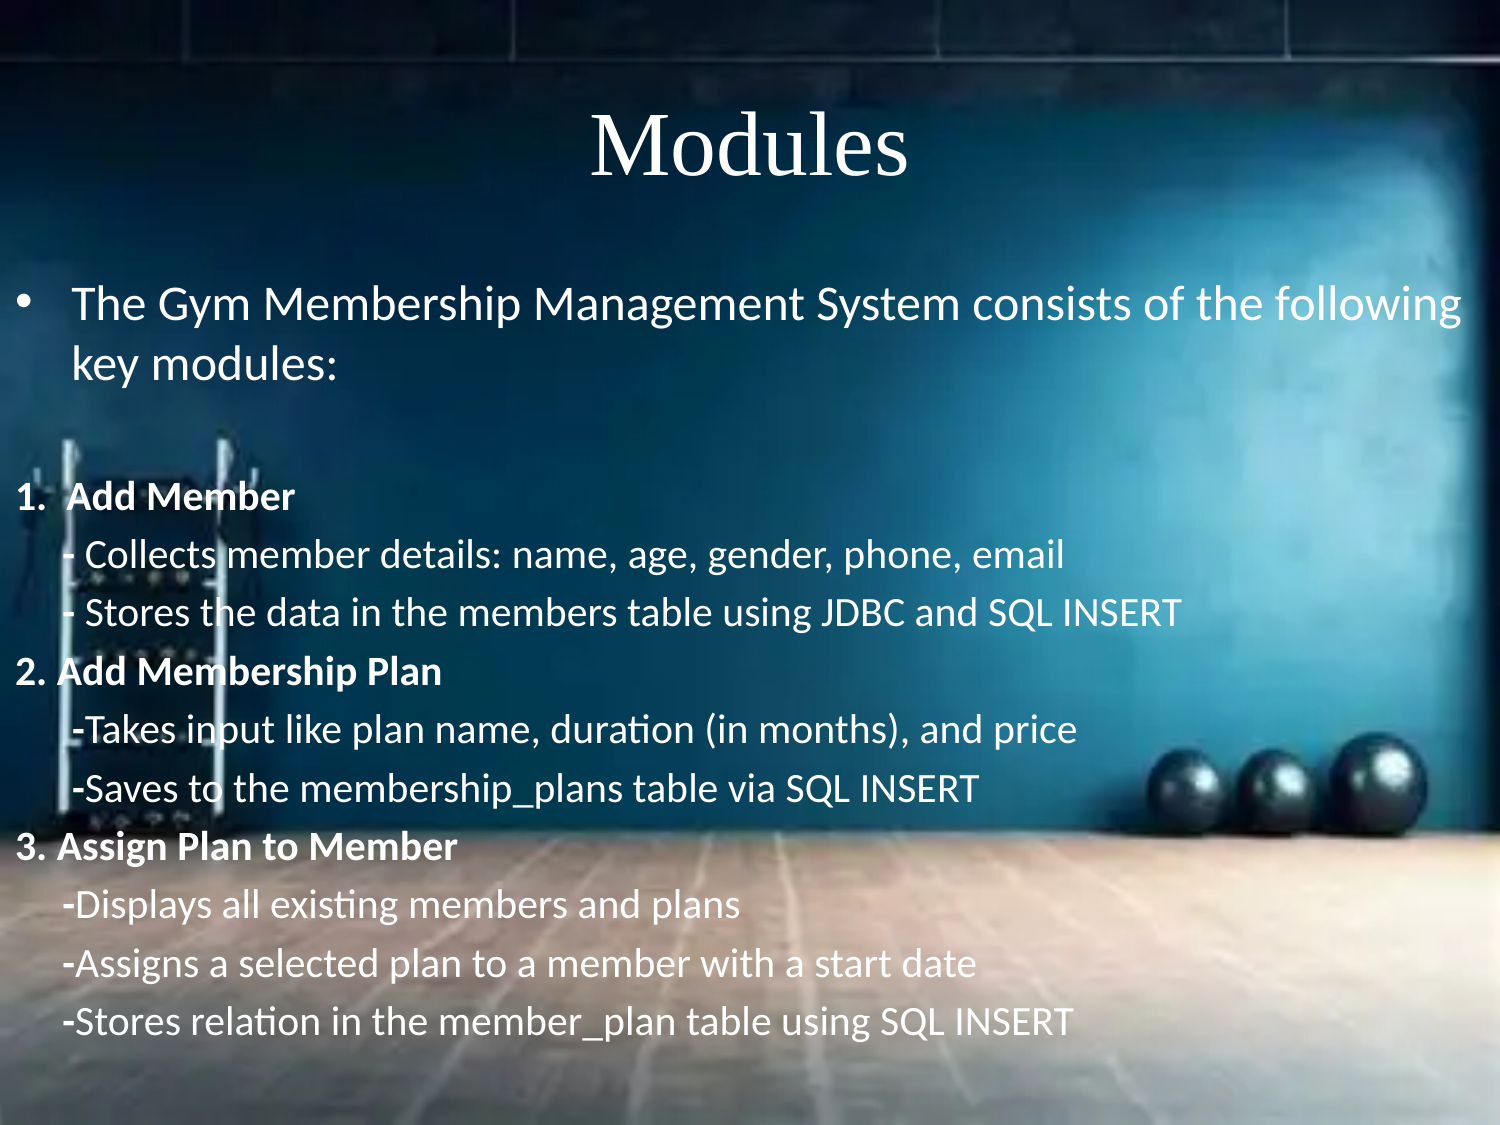

# Modules
The Gym Membership Management System consists of the following key modules:

1.  Add Member
     - Collects member details: name, age, gender, phone, email
     - Stores the data in the members table using JDBC and SQL INSERT
2. Add Membership Plan
      -Takes input like plan name, duration (in months), and price
      -Saves to the membership_plans table via SQL INSERT
3. Assign Plan to Member
     -Displays all existing members and plans
     -Assigns a selected plan to a member with a start date
     -Stores relation in the member_plan table using SQL INSERT